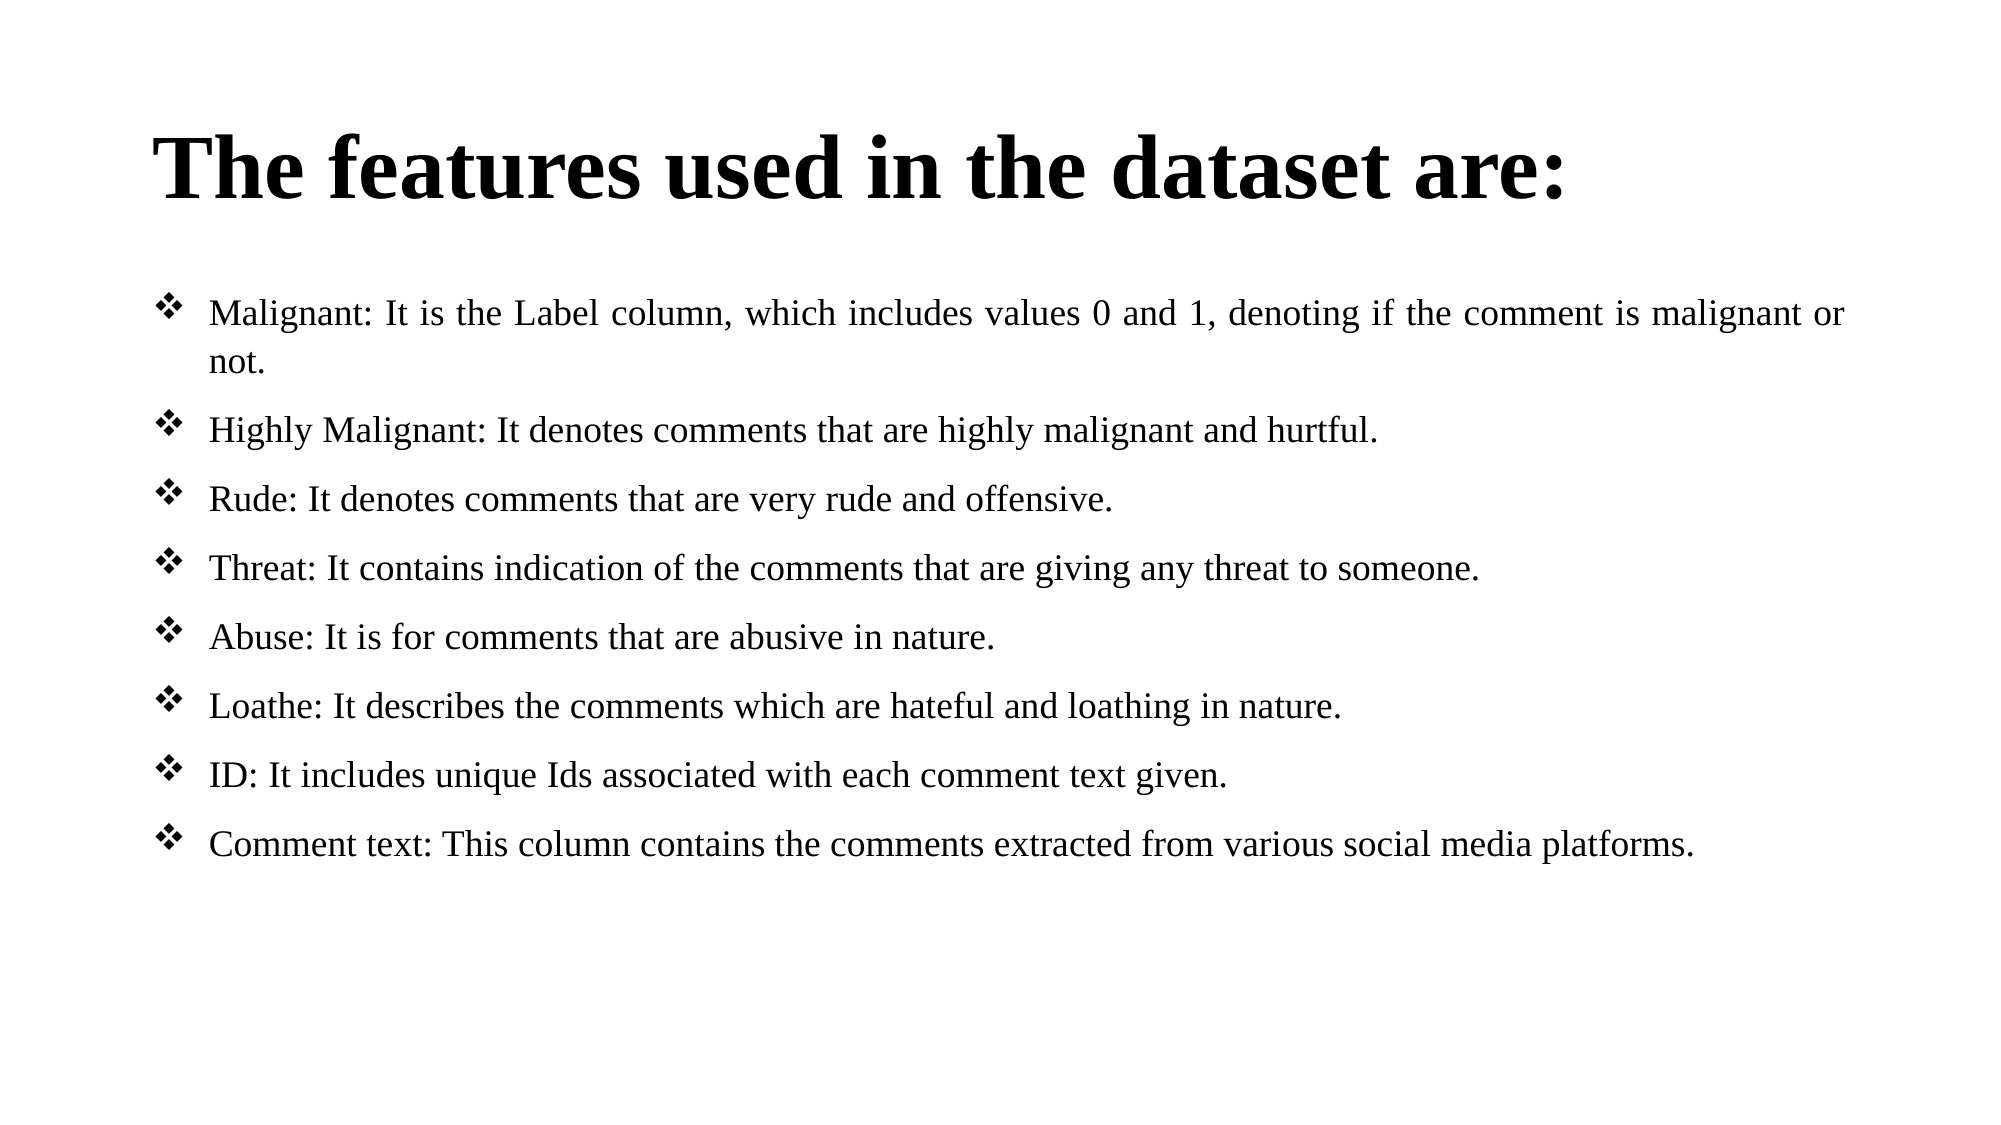

# The features used in the dataset are:
Malignant: It is the Label column, which includes values 0 and 1, denoting if the comment is malignant or not.
Highly Malignant: It denotes comments that are highly malignant and hurtful.
Rude: It denotes comments that are very rude and offensive.
Threat: It contains indication of the comments that are giving any threat to someone.
Abuse: It is for comments that are abusive in nature.
Loathe: It describes the comments which are hateful and loathing in nature.
ID: It includes unique Ids associated with each comment text given.
Comment text: This column contains the comments extracted from various social media platforms.